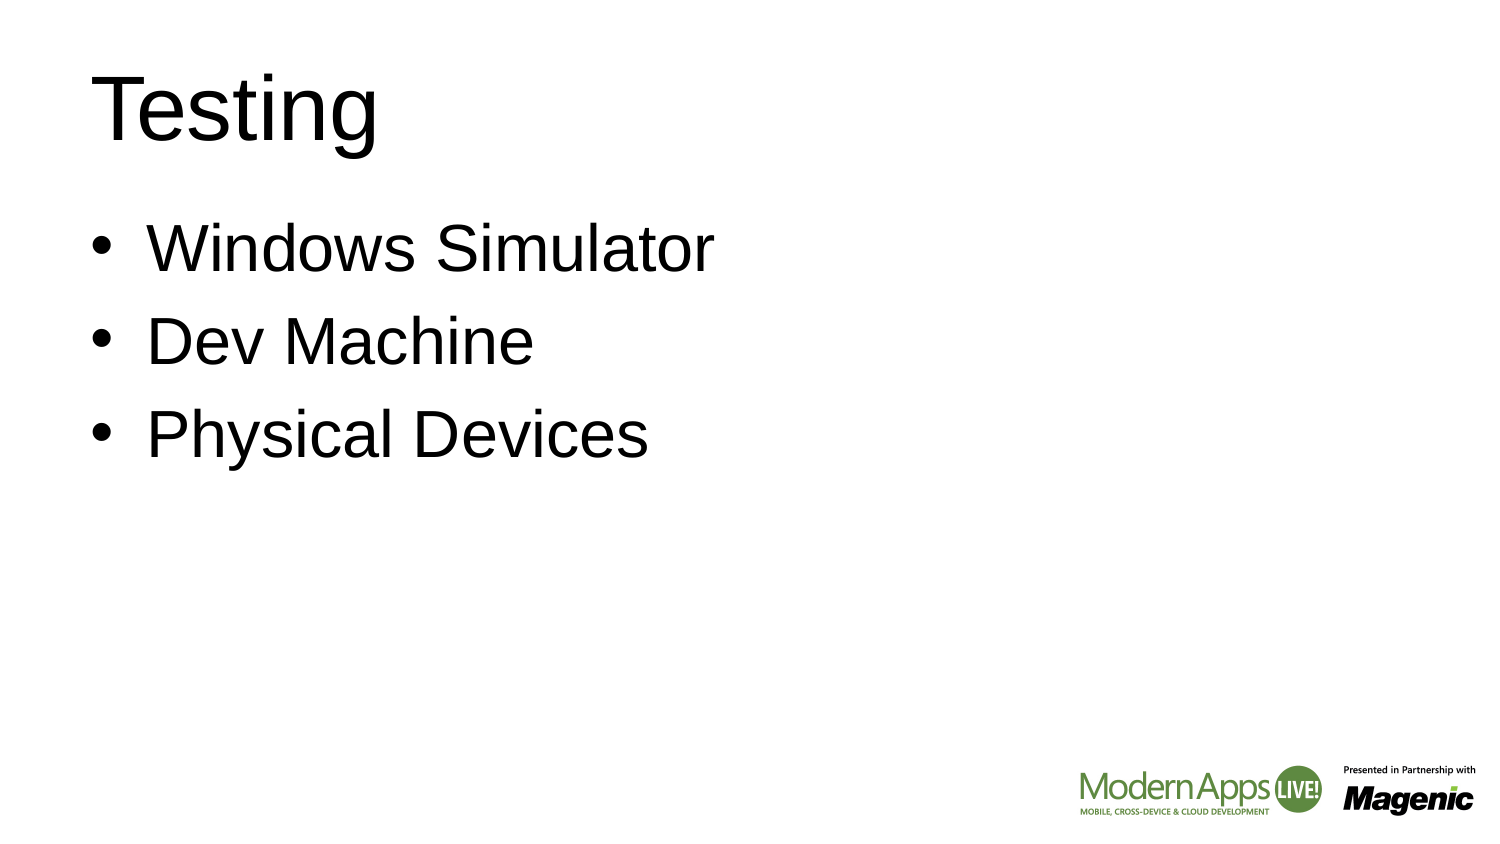

# Testing
Windows Simulator
Dev Machine
Physical Devices